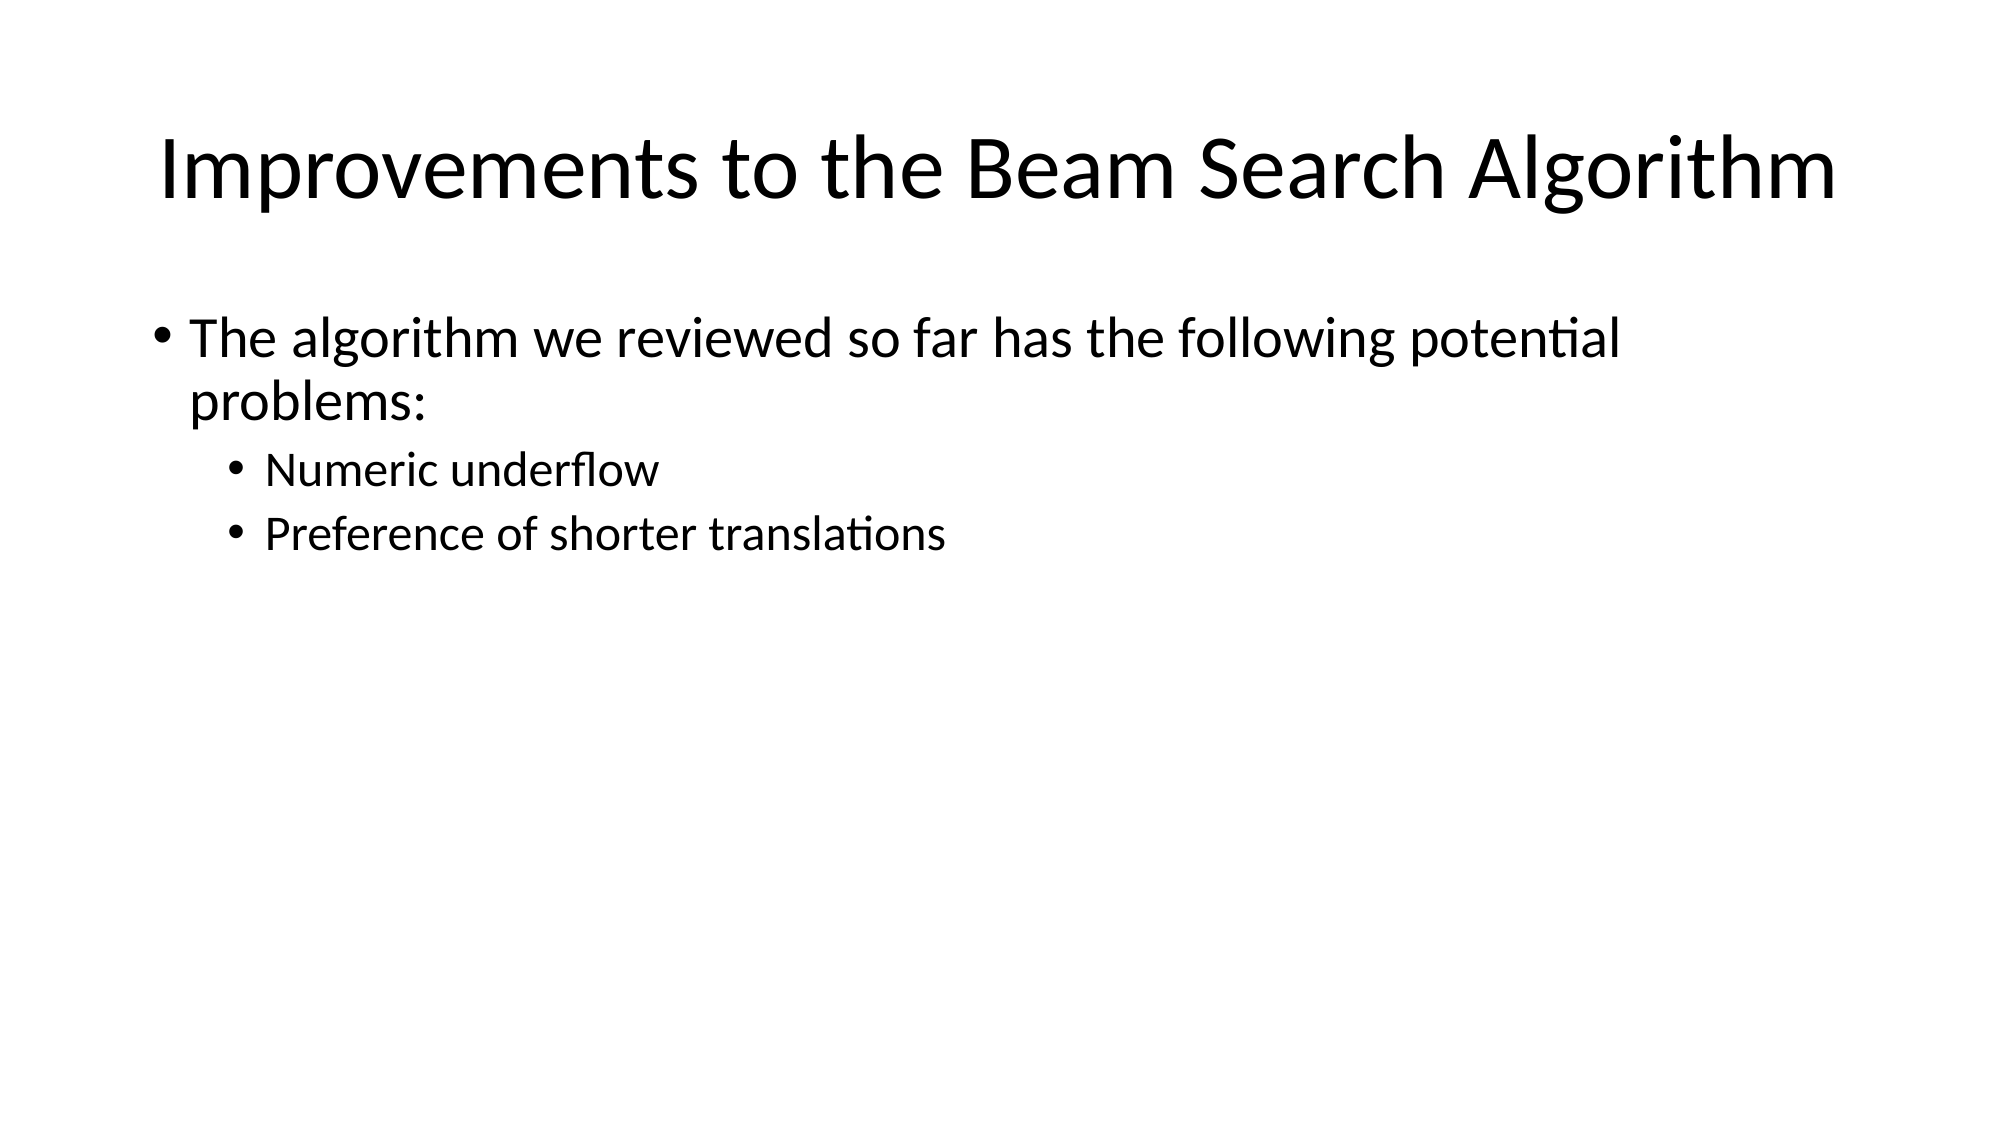

# Improvements to the Beam Search Algorithm
The algorithm we reviewed so far has the following potential problems:
Numeric underflow
Preference of shorter translations